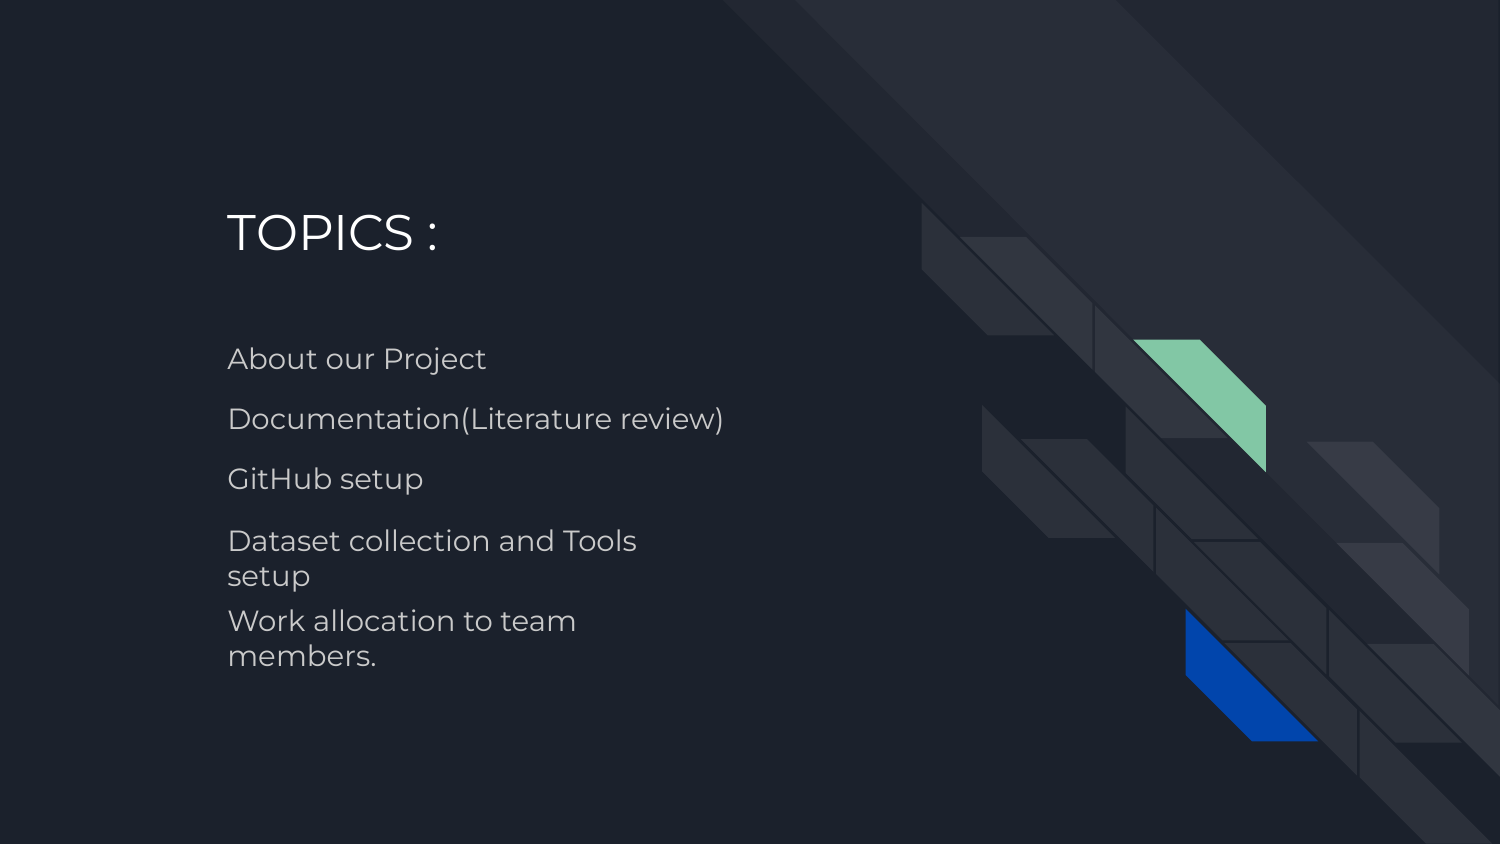

# TOPICS :
About our Project
Documentation(Literature review)
GitHub setup
Dataset collection and Tools setup
Work allocation to team members.